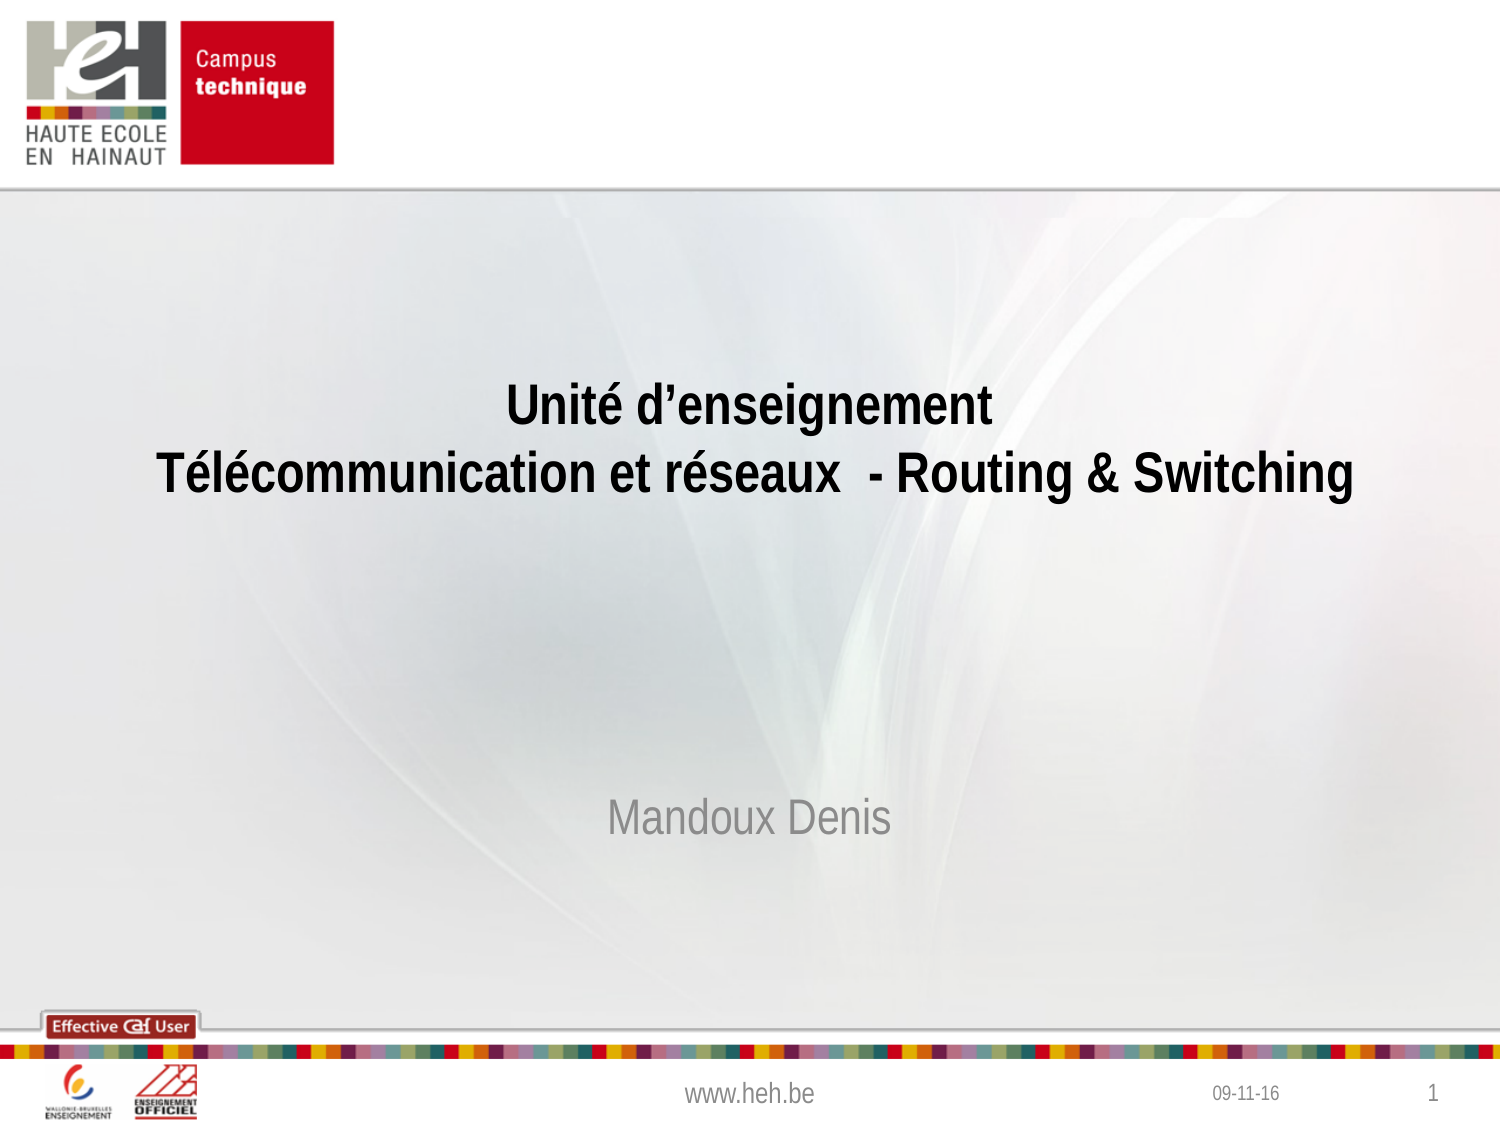

# Unité d’enseignement Télécommunication et réseaux  - Routing & Switching

Mandoux Denis
www.heh.be
09-11-16
1